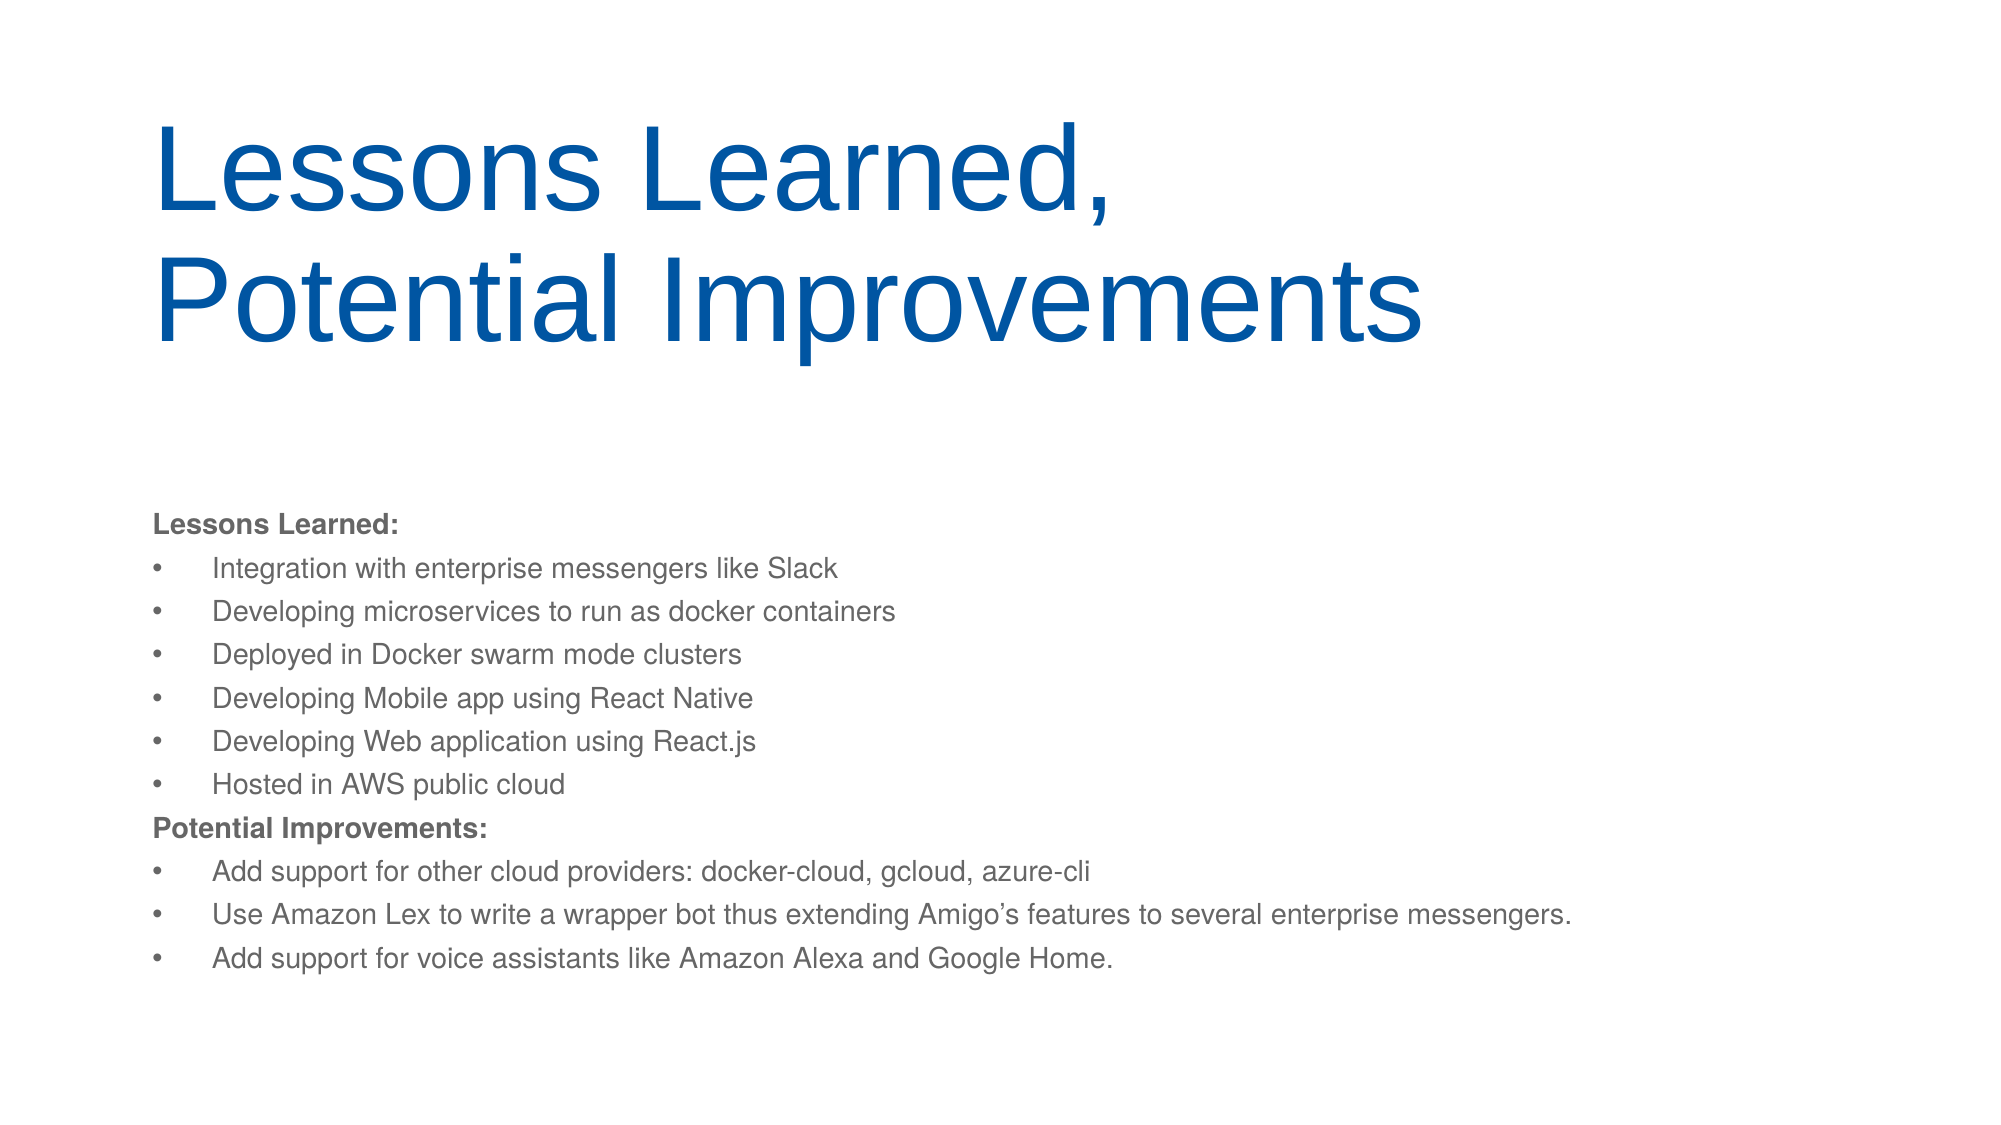

# Lessons Learned, Potential Improvements

Lessons Learned:
Integration with enterprise messengers like Slack
Developing microservices to run as docker containers
Deployed in Docker swarm mode clusters
Developing Mobile app using React Native
Developing Web application using React.js
Hosted in AWS public cloud
Potential Improvements:
Add support for other cloud providers: docker-cloud, gcloud, azure-cli
Use Amazon Lex to write a wrapper bot thus extending Amigo’s features to several enterprise messengers.
Add support for voice assistants like Amazon Alexa and Google Home.